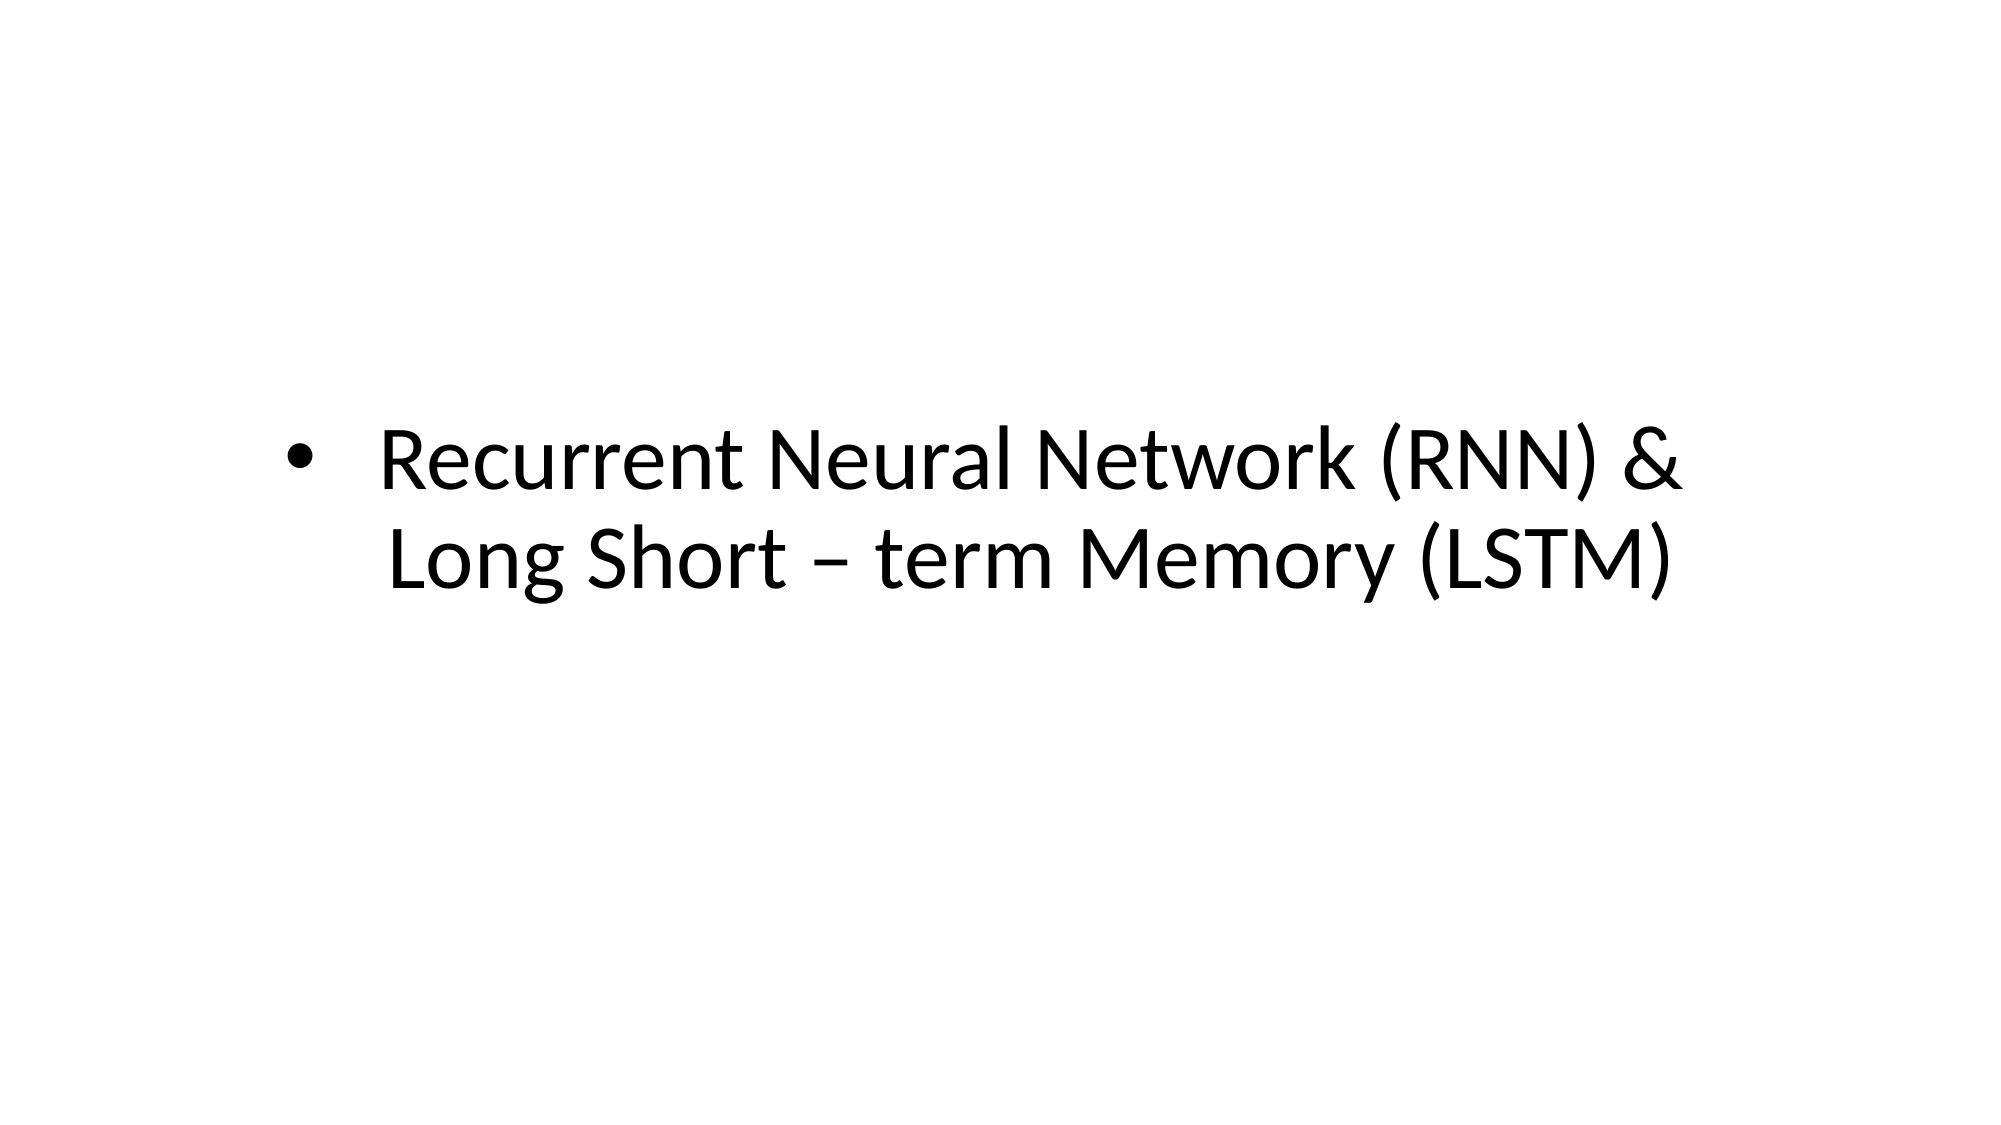

Recurrent Neural Network (RNN) & Long Short – term Memory (LSTM)